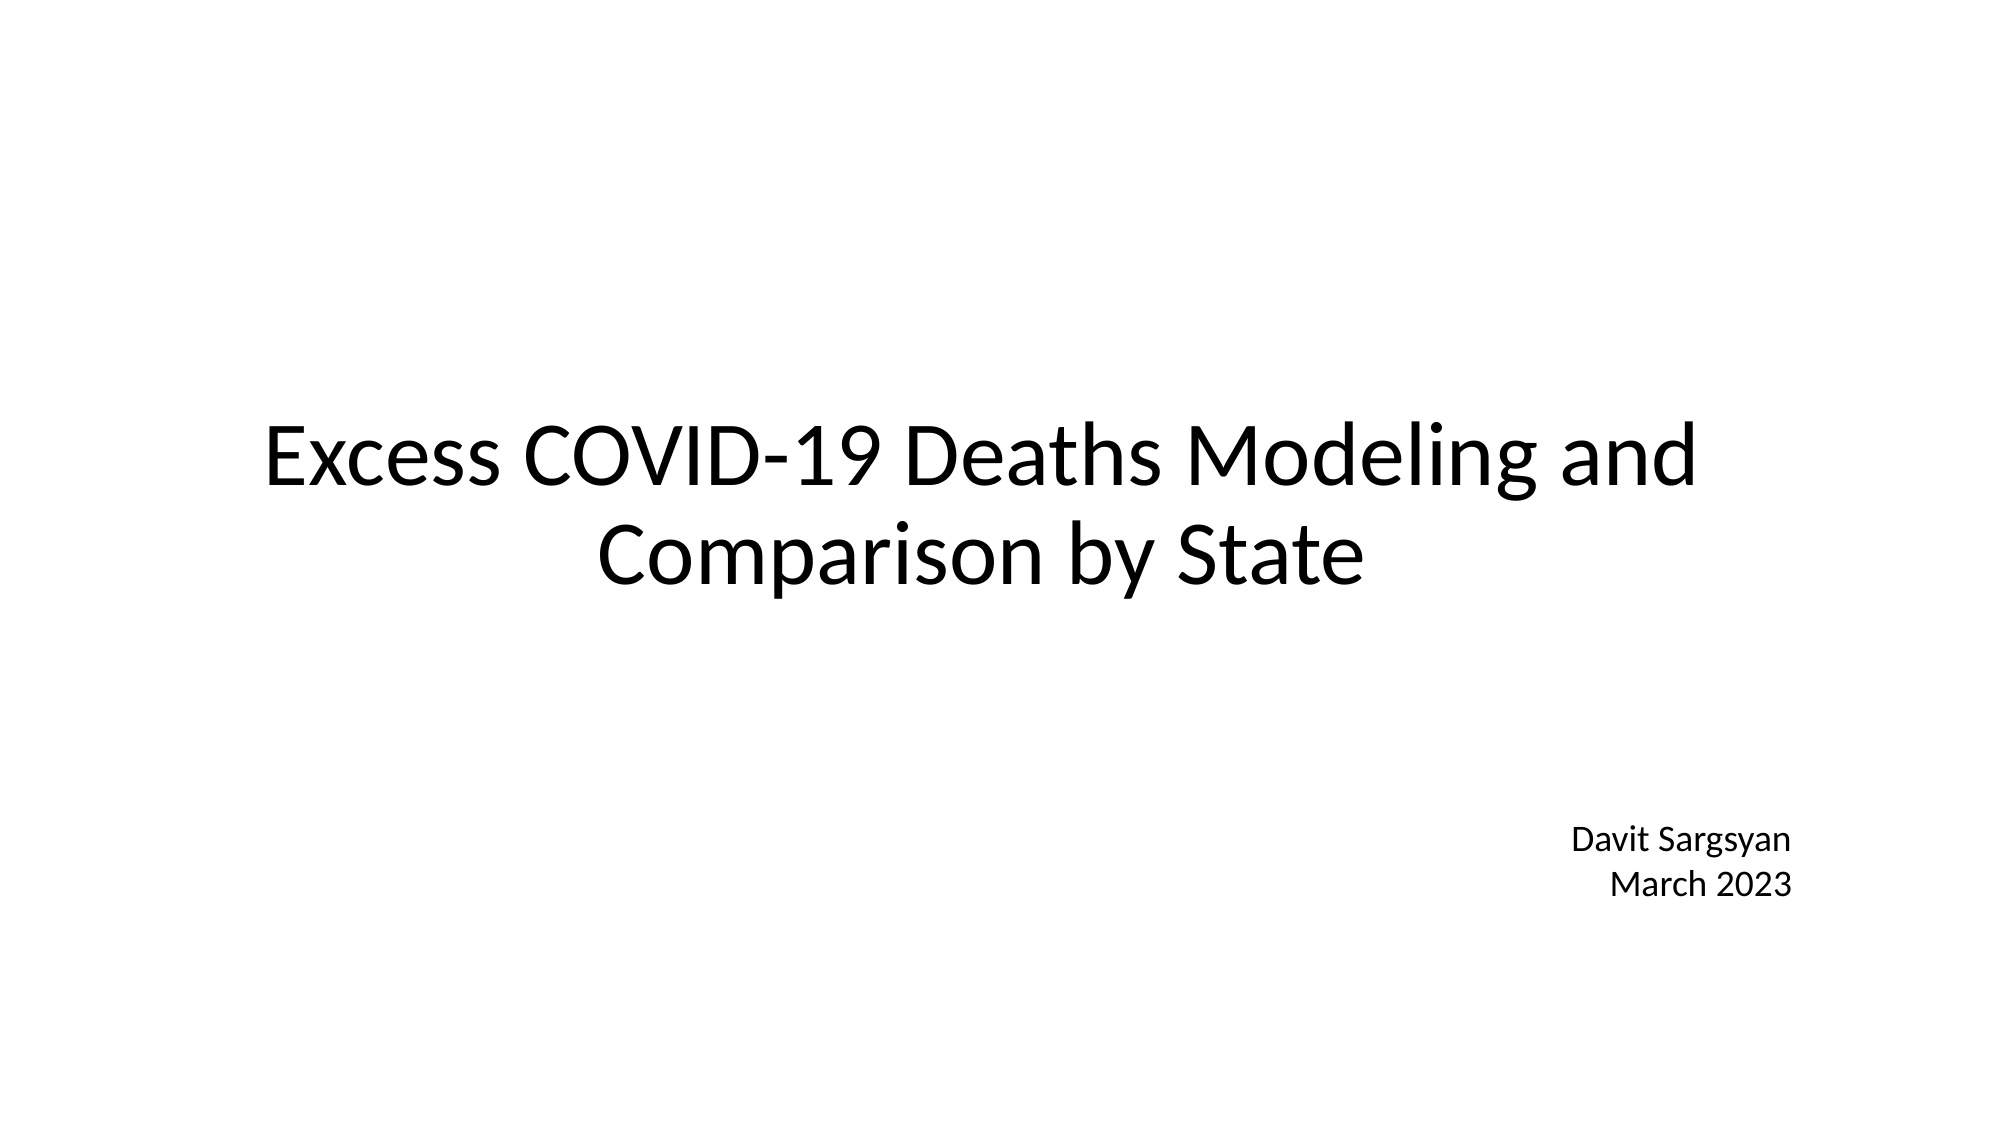

# Excess COVID-19 Deaths Modeling and Comparison by State
Davit Sargsyan
March 2023